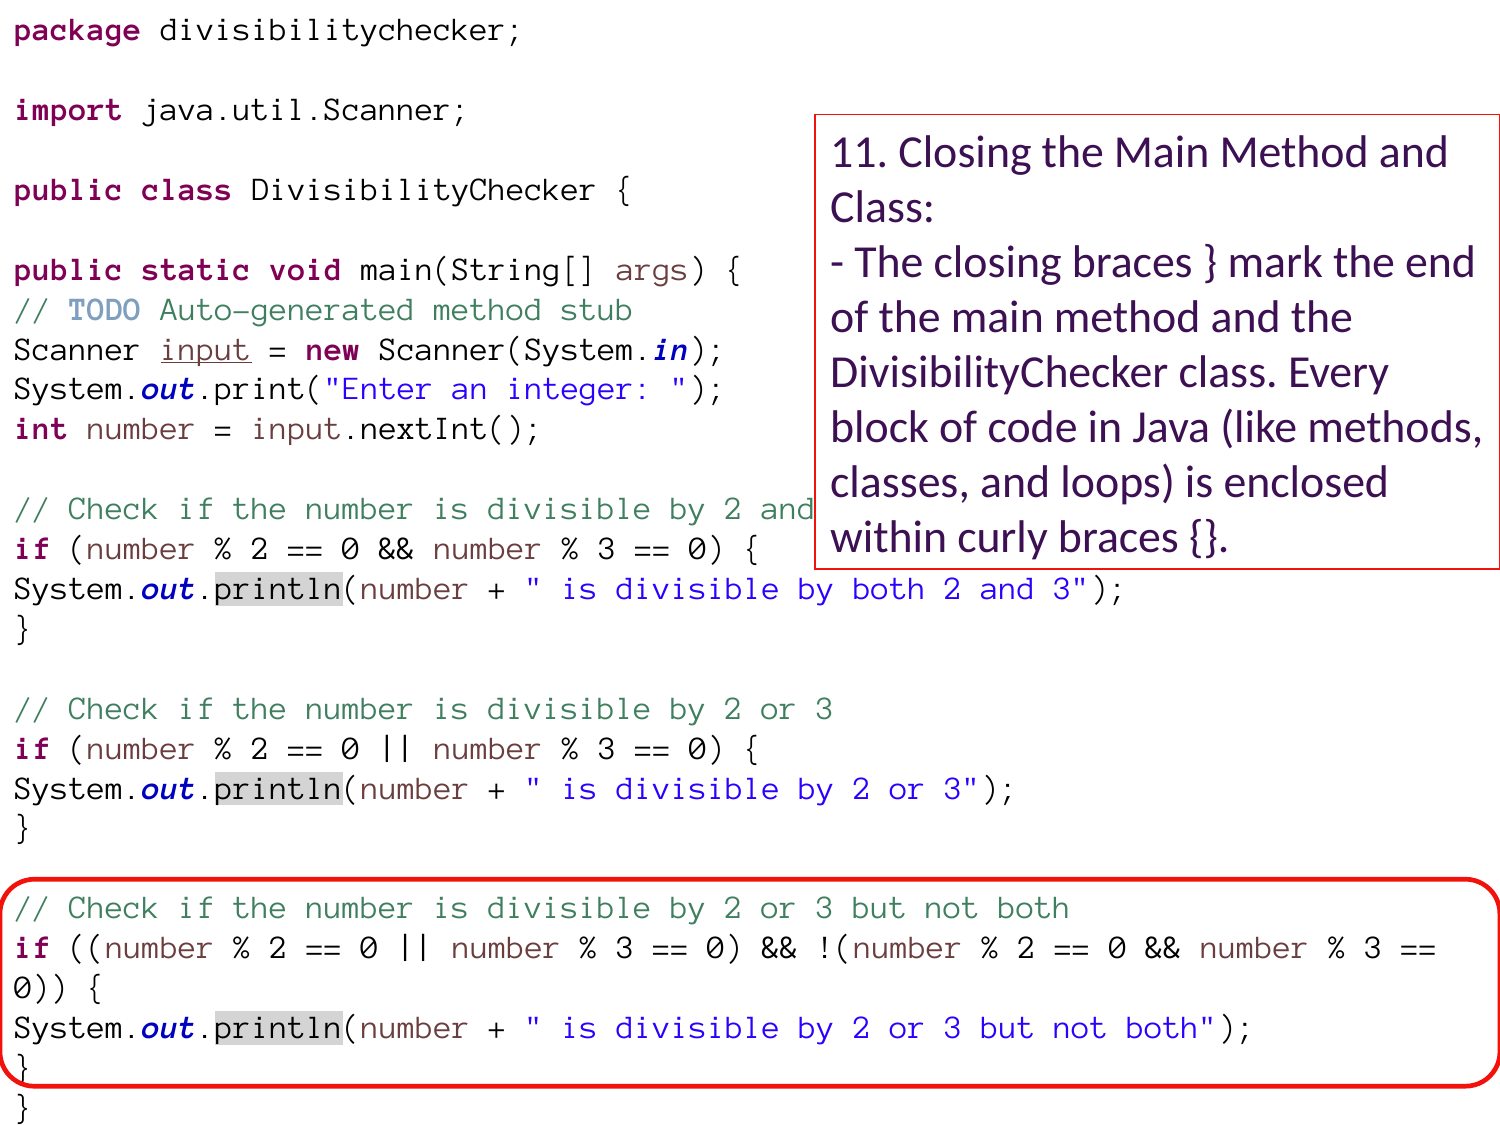

package divisibilitychecker;

import java.util.Scanner;

public class DivisibilityChecker {
public static void main(String[] args) {
// TODO Auto-generated method stub
Scanner input = new Scanner(System.in);
System.out.print("Enter an integer: ");
int number = input.nextInt();

// Check if the number is divisible by 2 and 3
if (number % 2 == 0 && number % 3 == 0) {
System.out.println(number + " is divisible by both 2 and 3");
}

// Check if the number is divisible by 2 or 3
if (number % 2 == 0 || number % 3 == 0) {
System.out.println(number + " is divisible by 2 or 3");
}
// Check if the number is divisible by 2 or 3 but not both
if ((number % 2 == 0 || number % 3 == 0) && !(number % 2 == 0 && number % 3 == 0)) {
System.out.println(number + " is divisible by 2 or 3 but not both");
}
}

}
11. Closing the Main Method and Class:
- The closing braces } mark the end of the main method and the DivisibilityChecker class. Every block of code in Java (like methods, classes, and loops) is enclosed within curly braces {}.